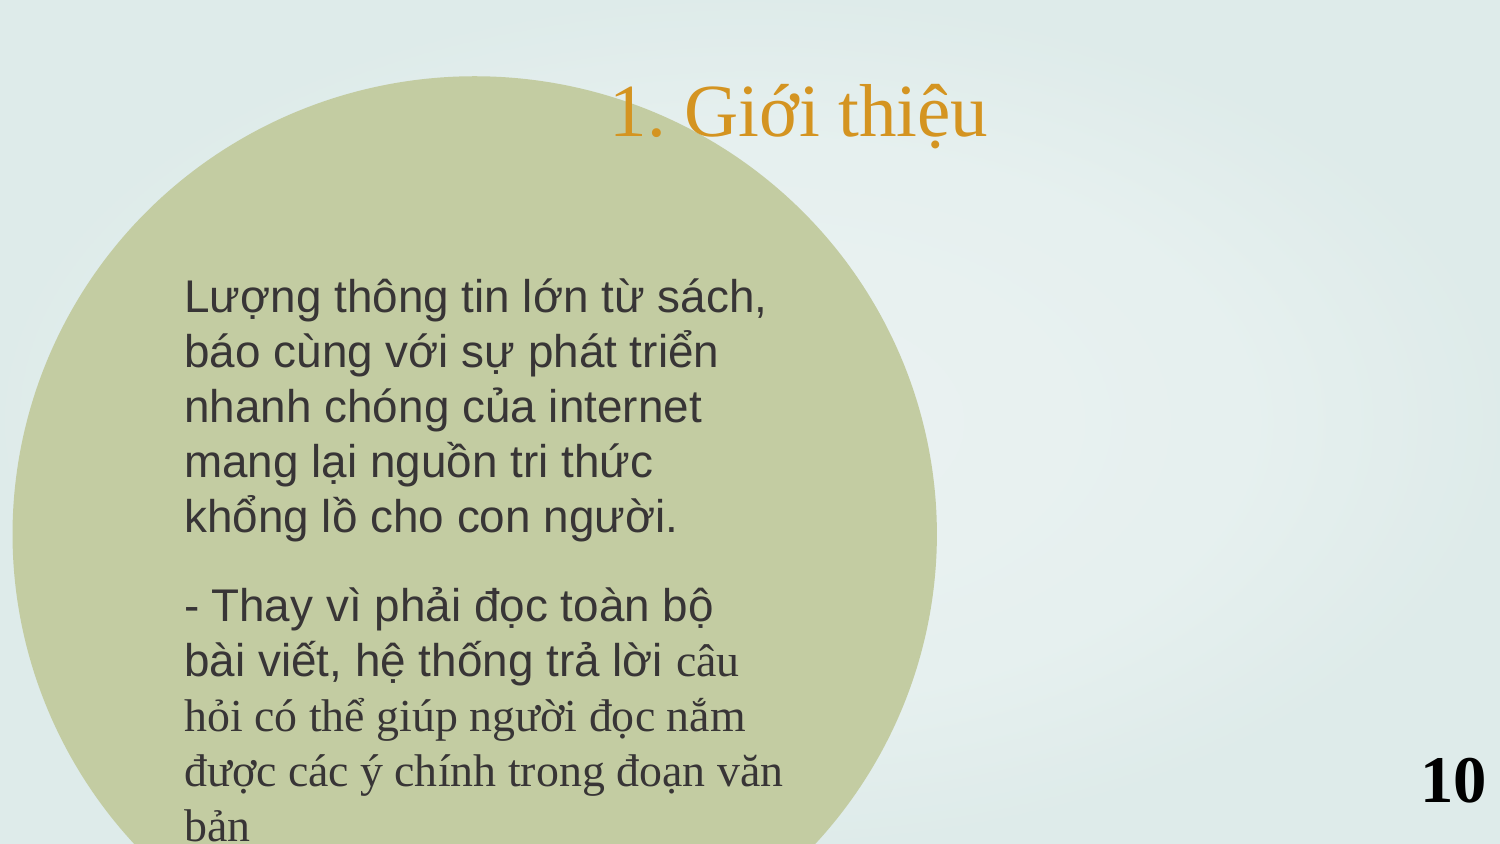

# 1. Giới thiệu

Lượng thông tin lớn từ sách, báo cùng với sự phát triển nhanh chóng của internet mang lại nguồn tri thức khổng lồ cho con người.
- Thay vì phải đọc toàn bộ bài viết, hệ thống trả lời câu hỏi có thể giúp người đọc nắm được các ý chính trong đoạn văn bản
10